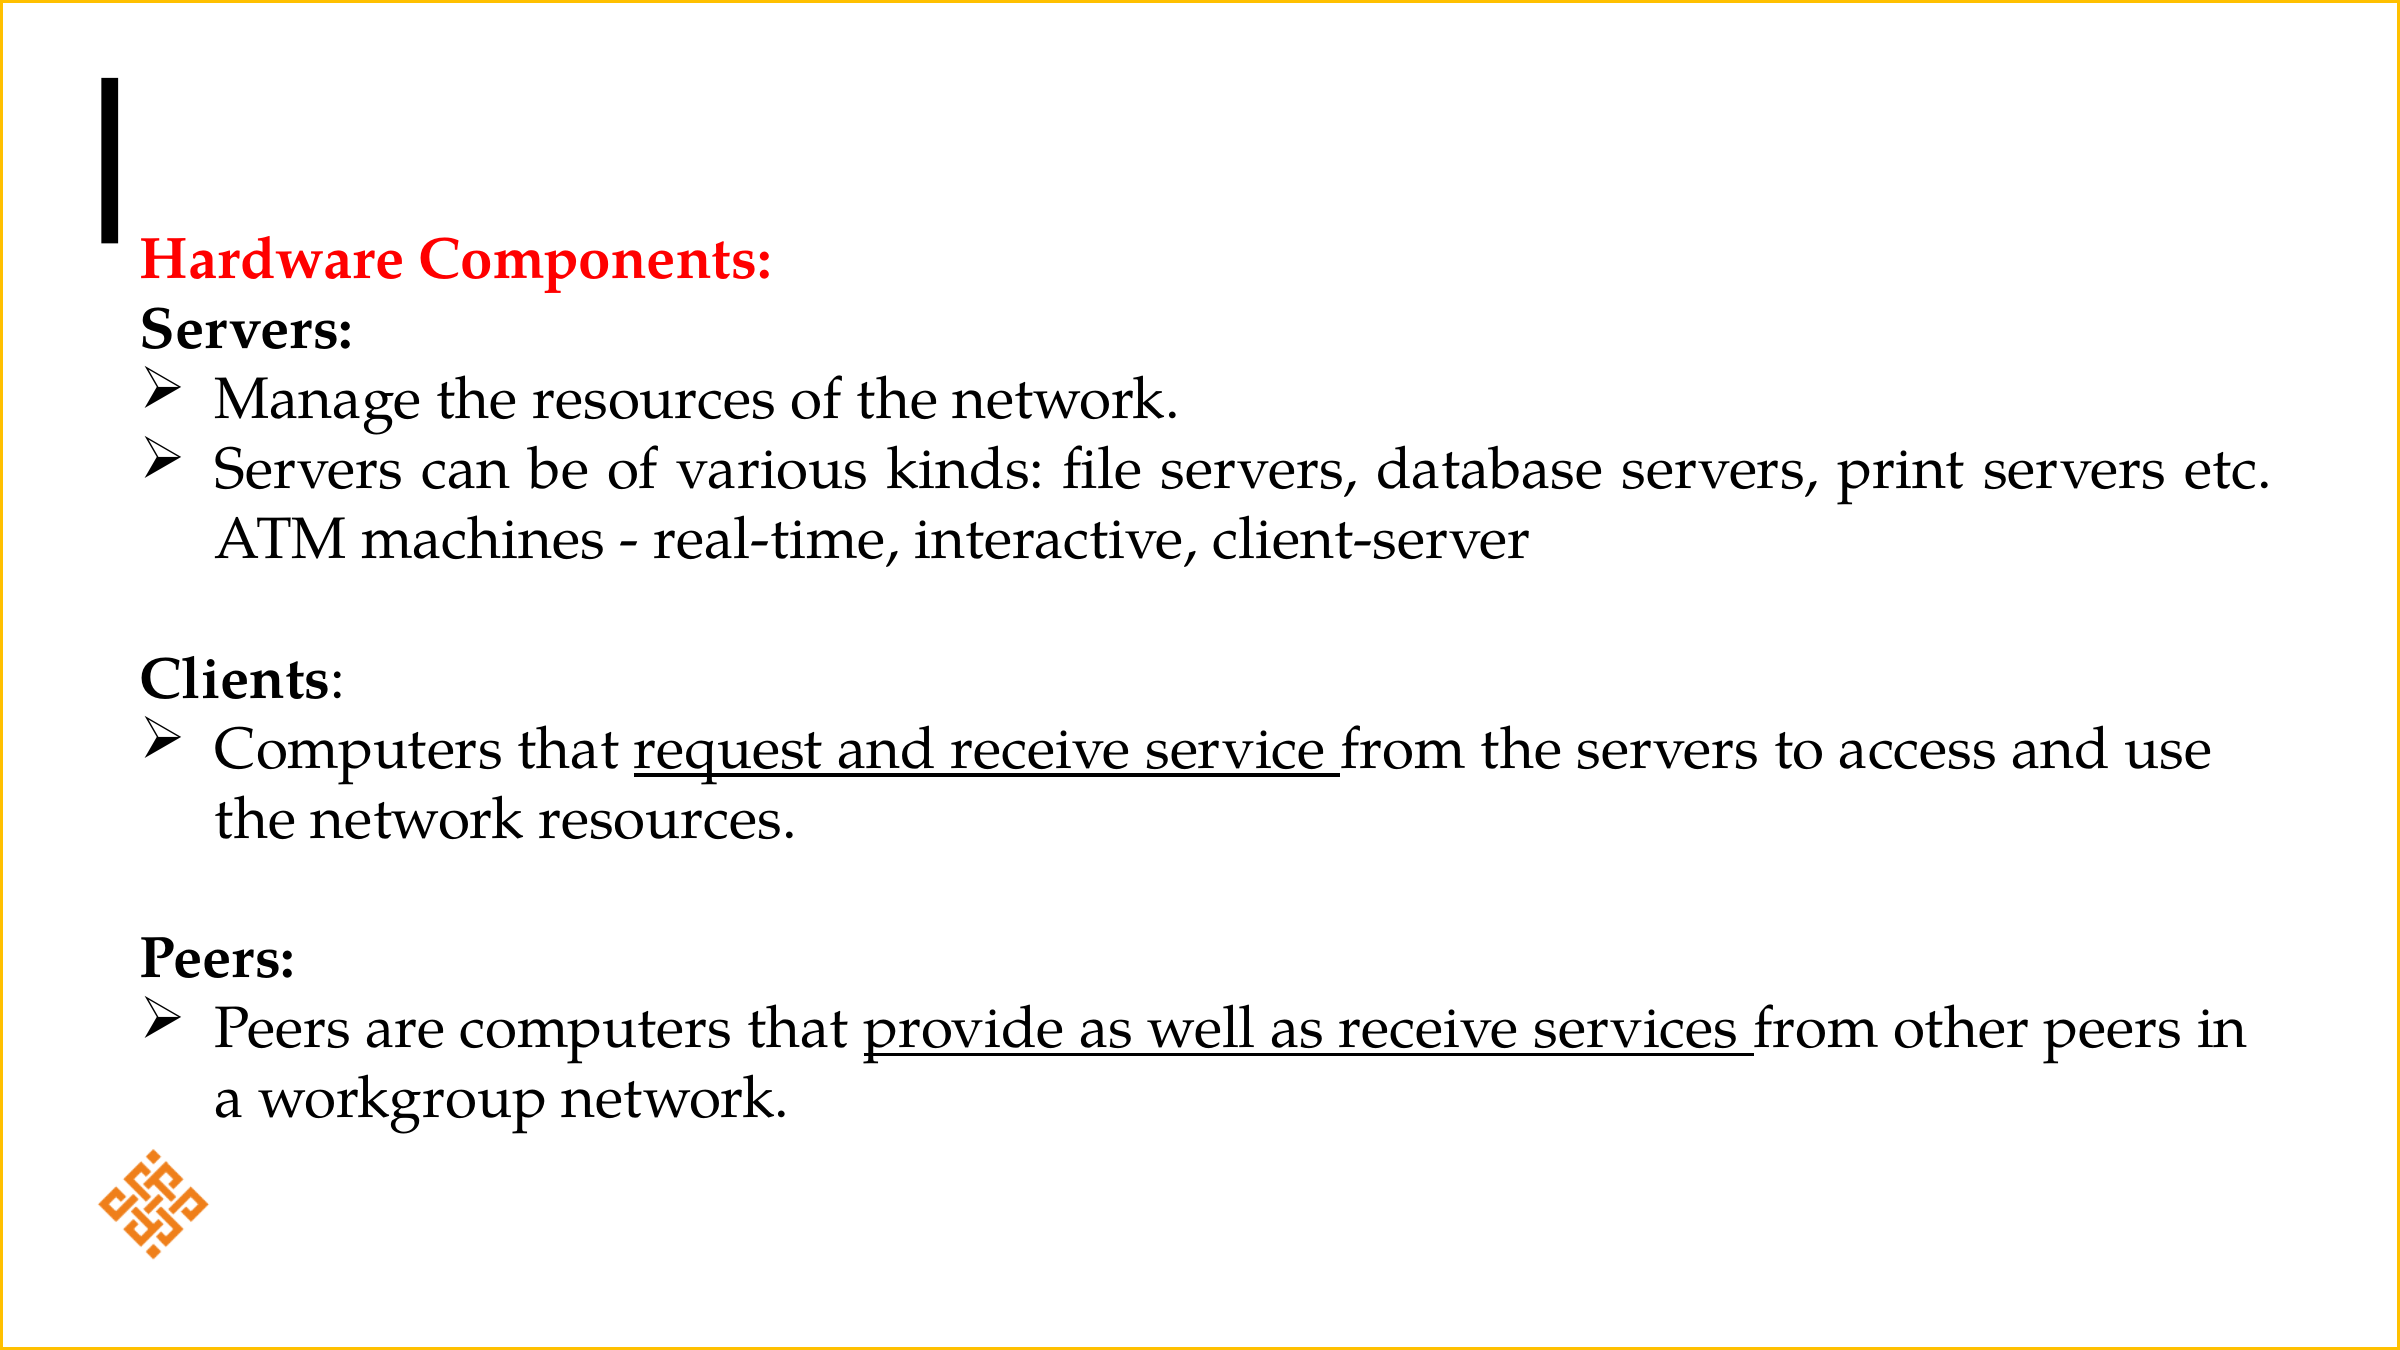

Hardware Components:
Servers:
Manage the resources of the network.
Servers can be of various kinds: file servers, database servers, print servers etc. ATM machines - real-time, interactive, client-server

Clients:
Computers that request and receive service from the servers to access and use the network resources.

Peers:
Peers are computers that provide as well as receive services from other peers in a workgroup network.